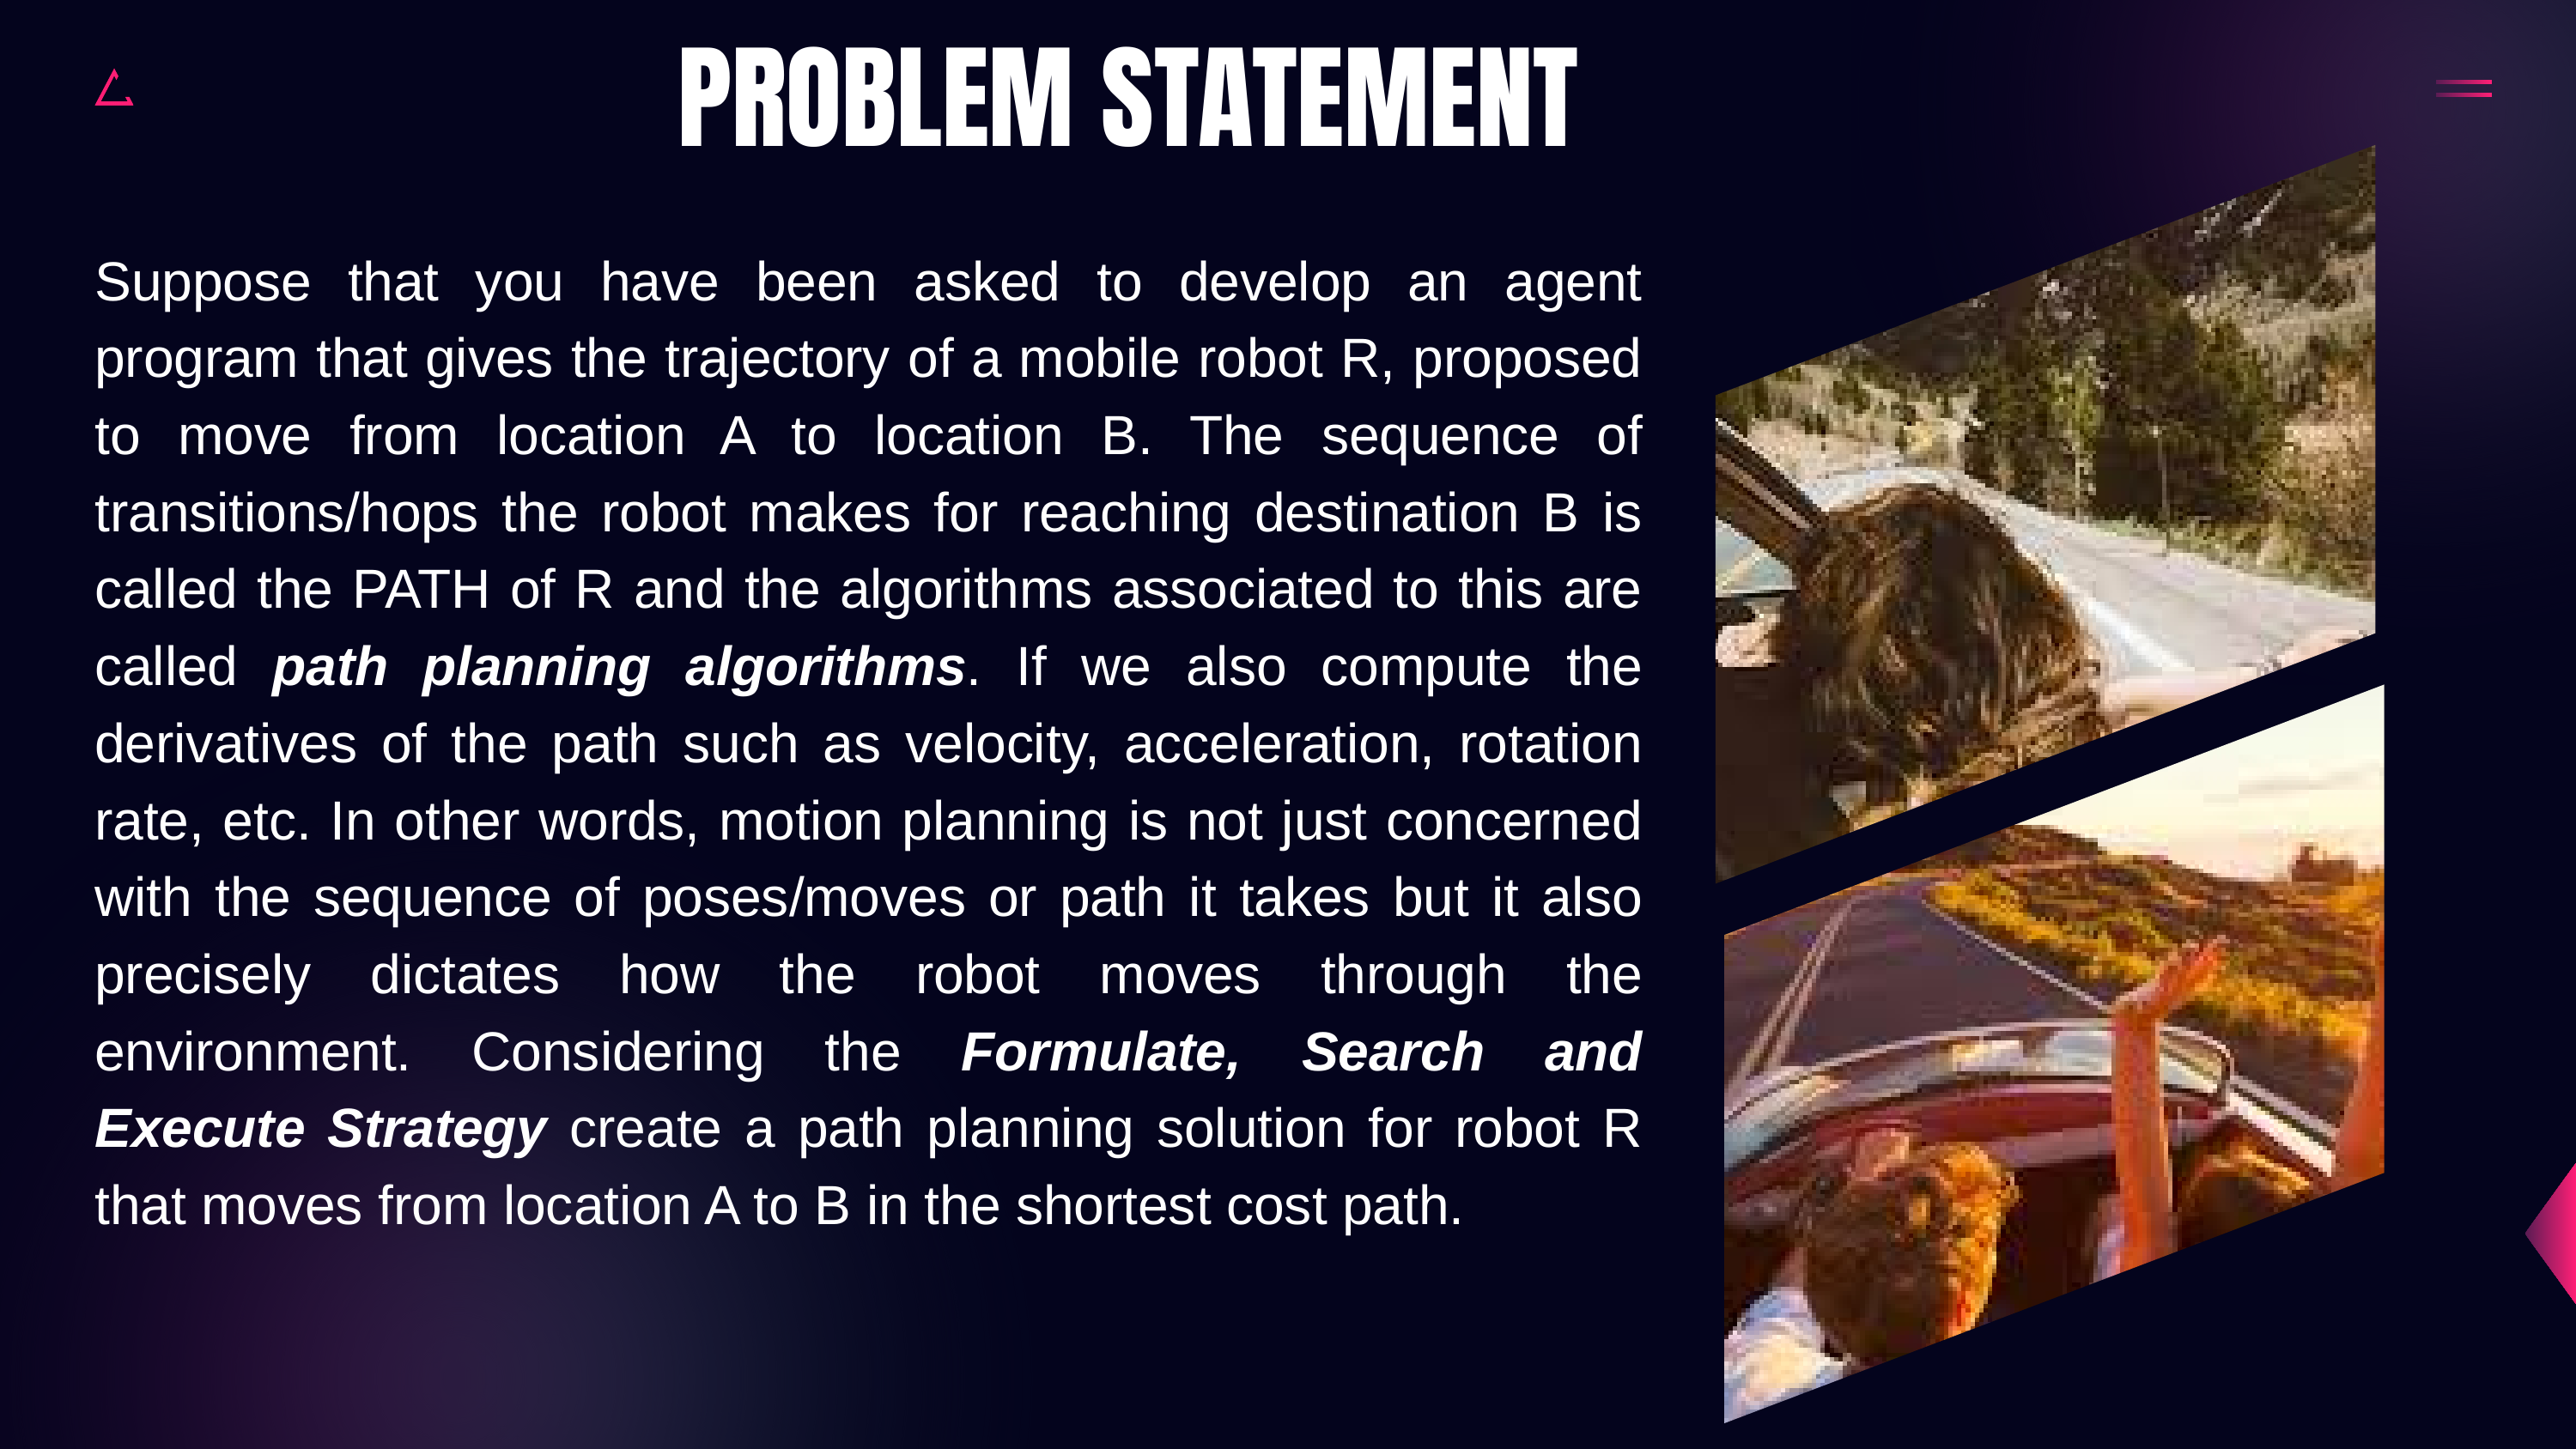

PROBLEM STATEMENT

Suppose that you have been asked to develop an agent program that gives the trajectory of a mobile robot R, proposed to move from location A to location B. The sequence of transitions/hops the robot makes for reaching destination B is called the PATH of R and the algorithms associated to this are called path planning algorithms. If we also compute the derivatives of the path such as velocity, acceleration, rotation rate, etc. In other words, motion planning is not just concerned with the sequence of poses/moves or path it takes but it also precisely dictates how the robot moves through the environment. Considering the Formulate, Search and Execute Strategy create a path planning solution for robot R that moves from location A to B in the shortest cost path.